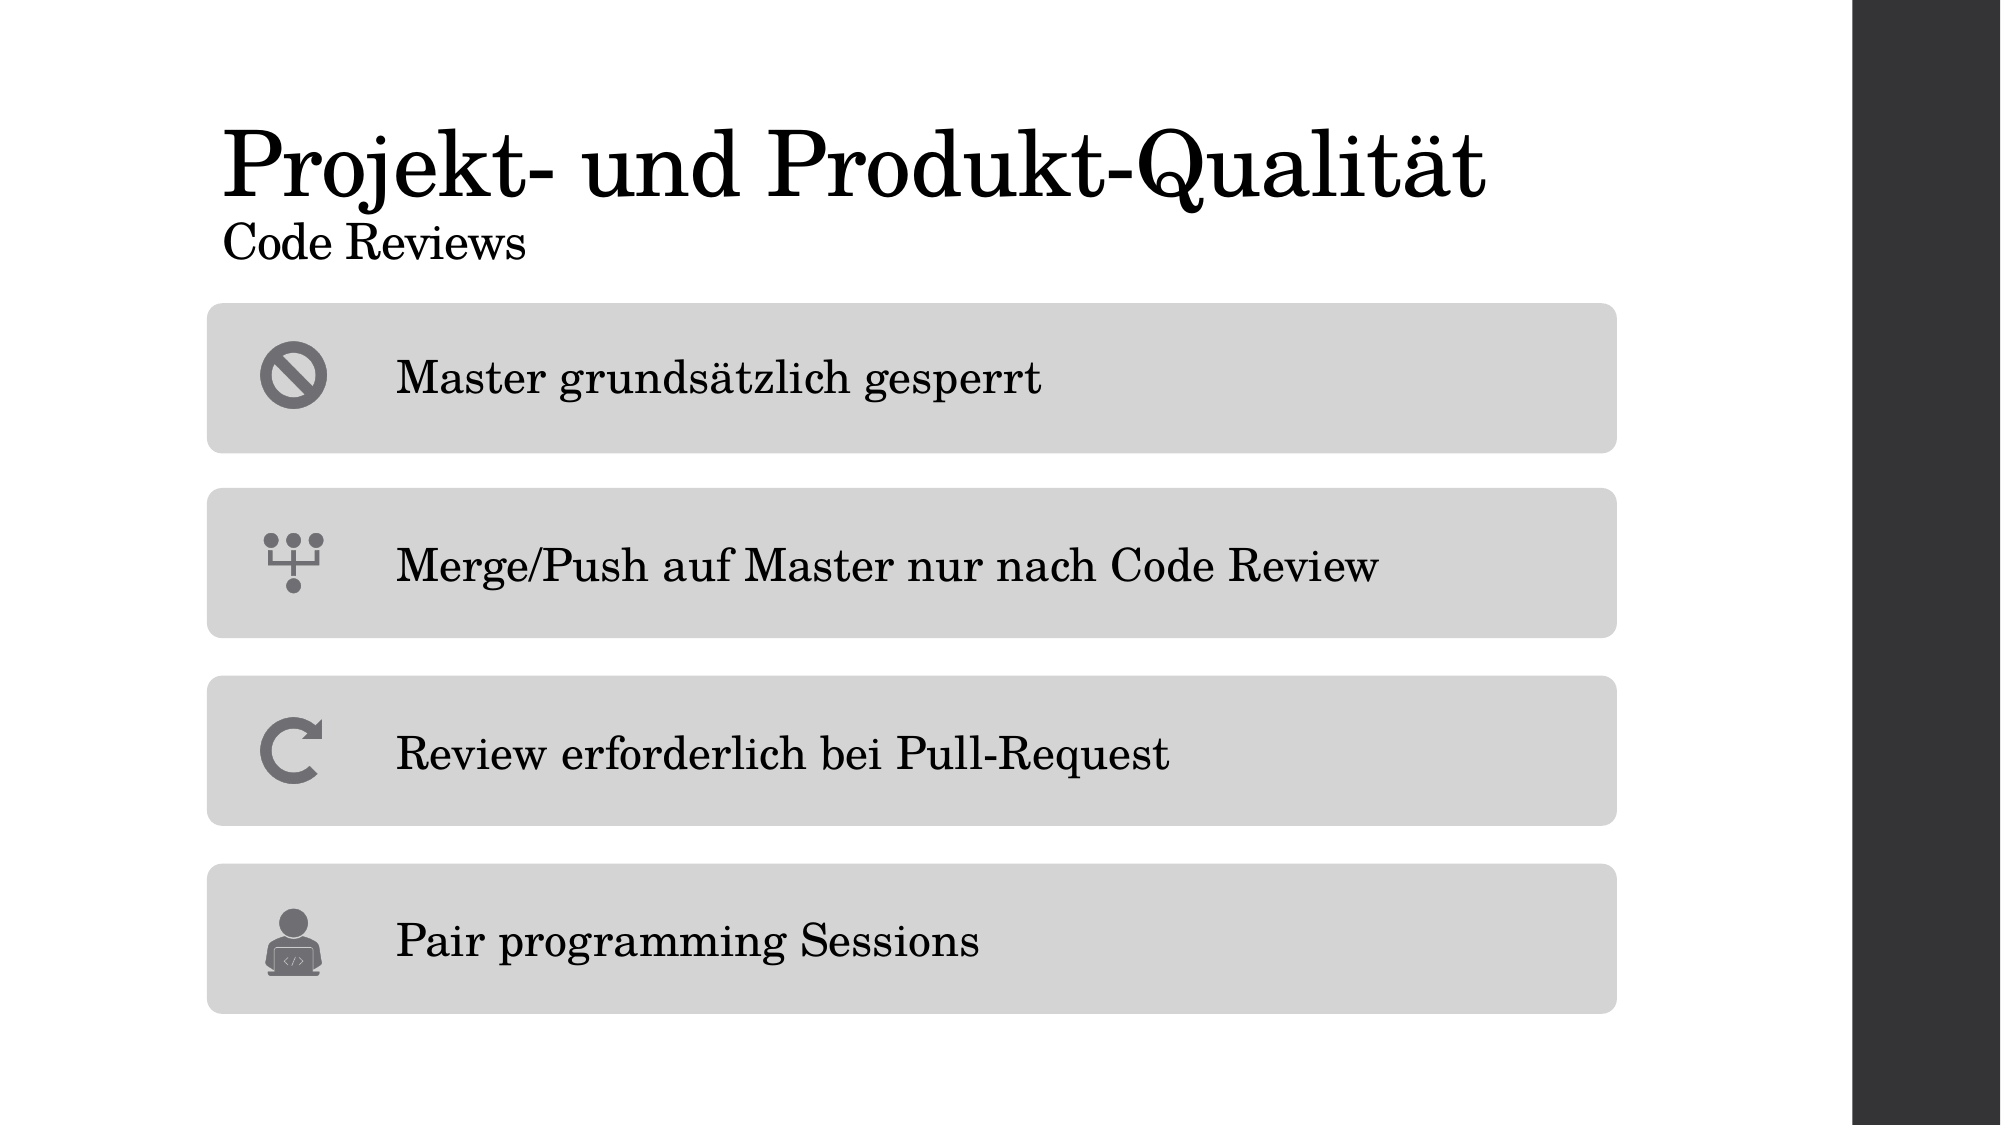

# Projekt- und Produkt-Qualität Code Reviews
Master grundsätzlich gesperrt
Merge/Push auf Master nur nach Code Review
Review erforderlich bei Pull-Request
Pair programming Sessions